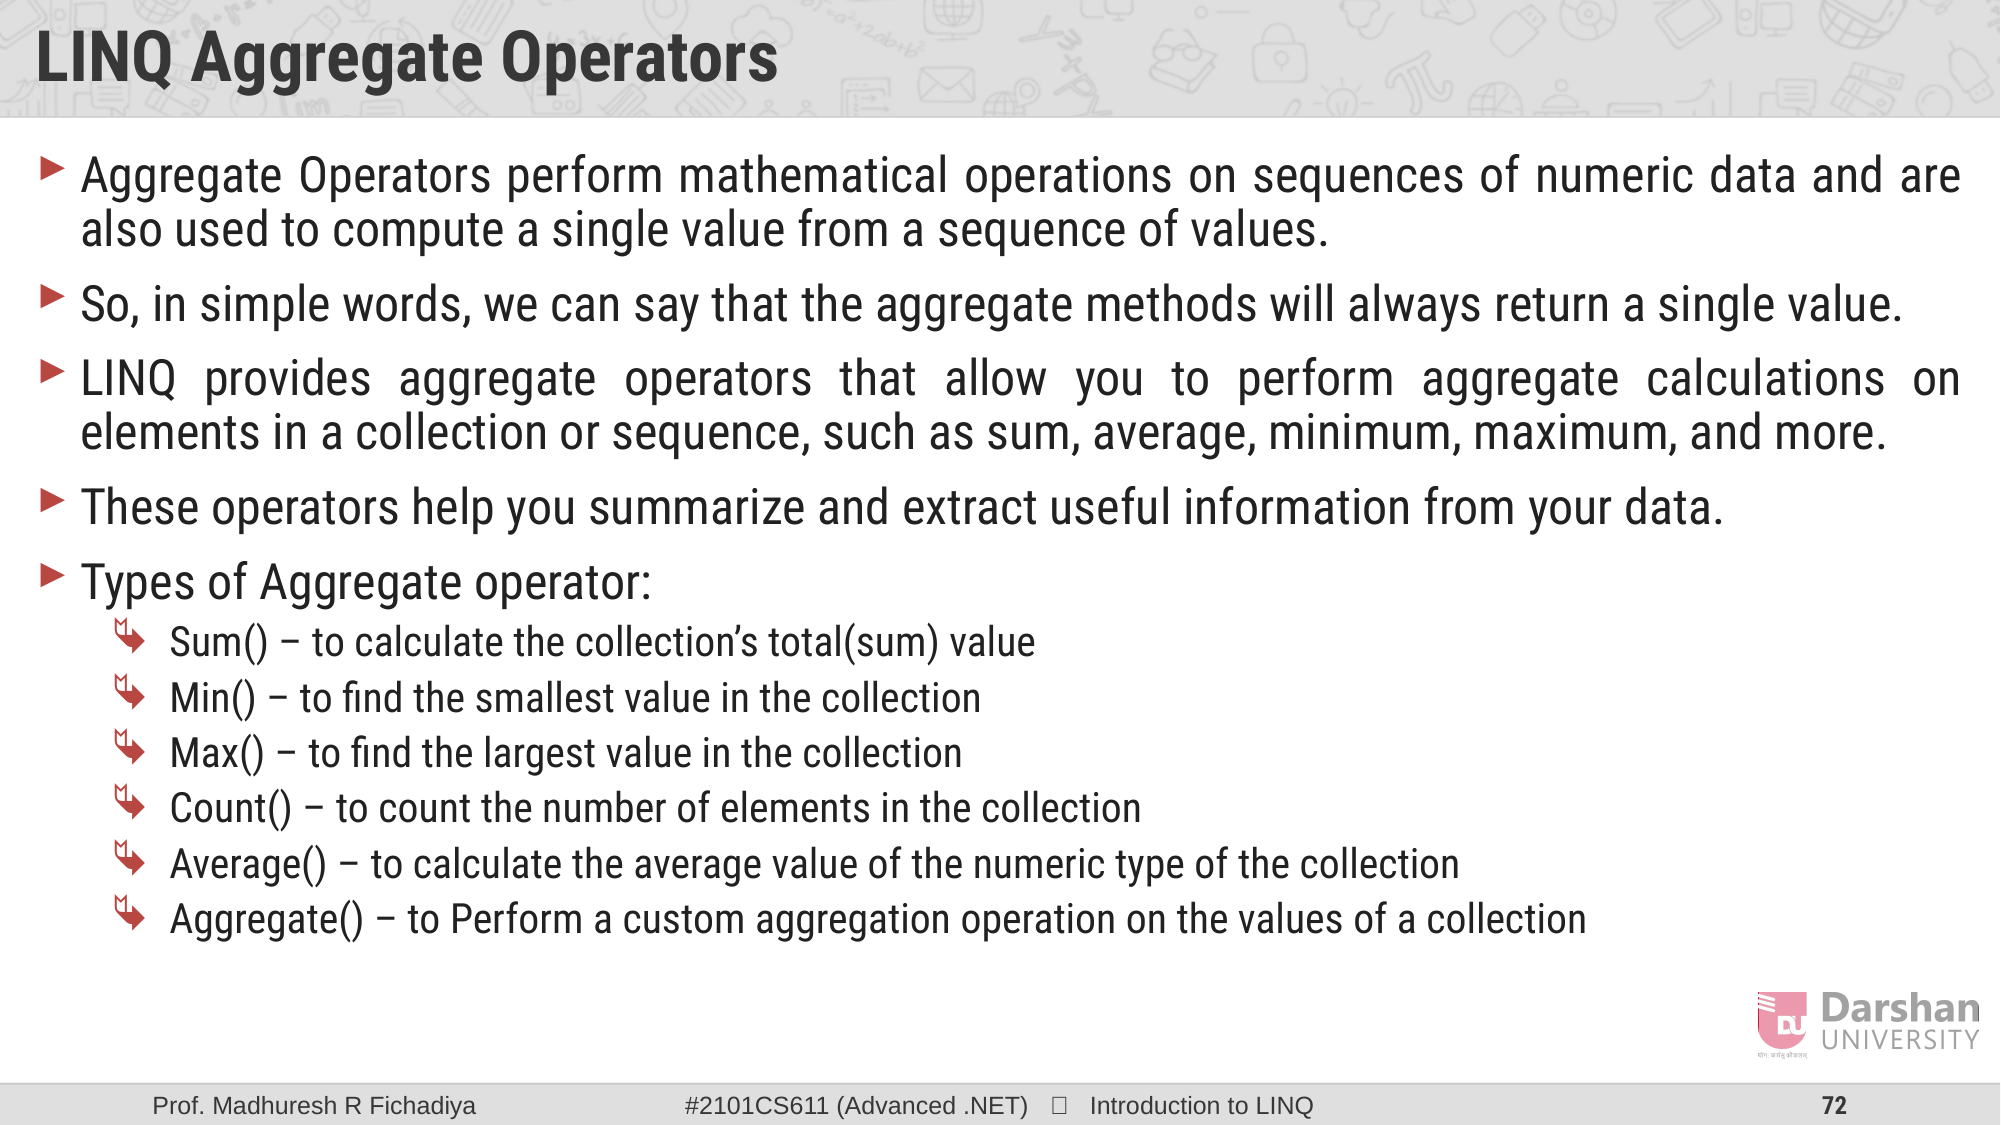

# LINQ Aggregate Operators
Aggregate Operators perform mathematical operations on sequences of numeric data and are also used to compute a single value from a sequence of values.
So, in simple words, we can say that the aggregate methods will always return a single value.
LINQ provides aggregate operators that allow you to perform aggregate calculations on elements in a collection or sequence, such as sum, average, minimum, maximum, and more.
These operators help you summarize and extract useful information from your data.
Types of Aggregate operator:
Sum() – to calculate the collection’s total(sum) value
Min() – to find the smallest value in the collection
Max() – to find the largest value in the collection
Count() – to count the number of elements in the collection
Average() – to calculate the average value of the numeric type of the collection
Aggregate() – to Perform a custom aggregation operation on the values of a collection